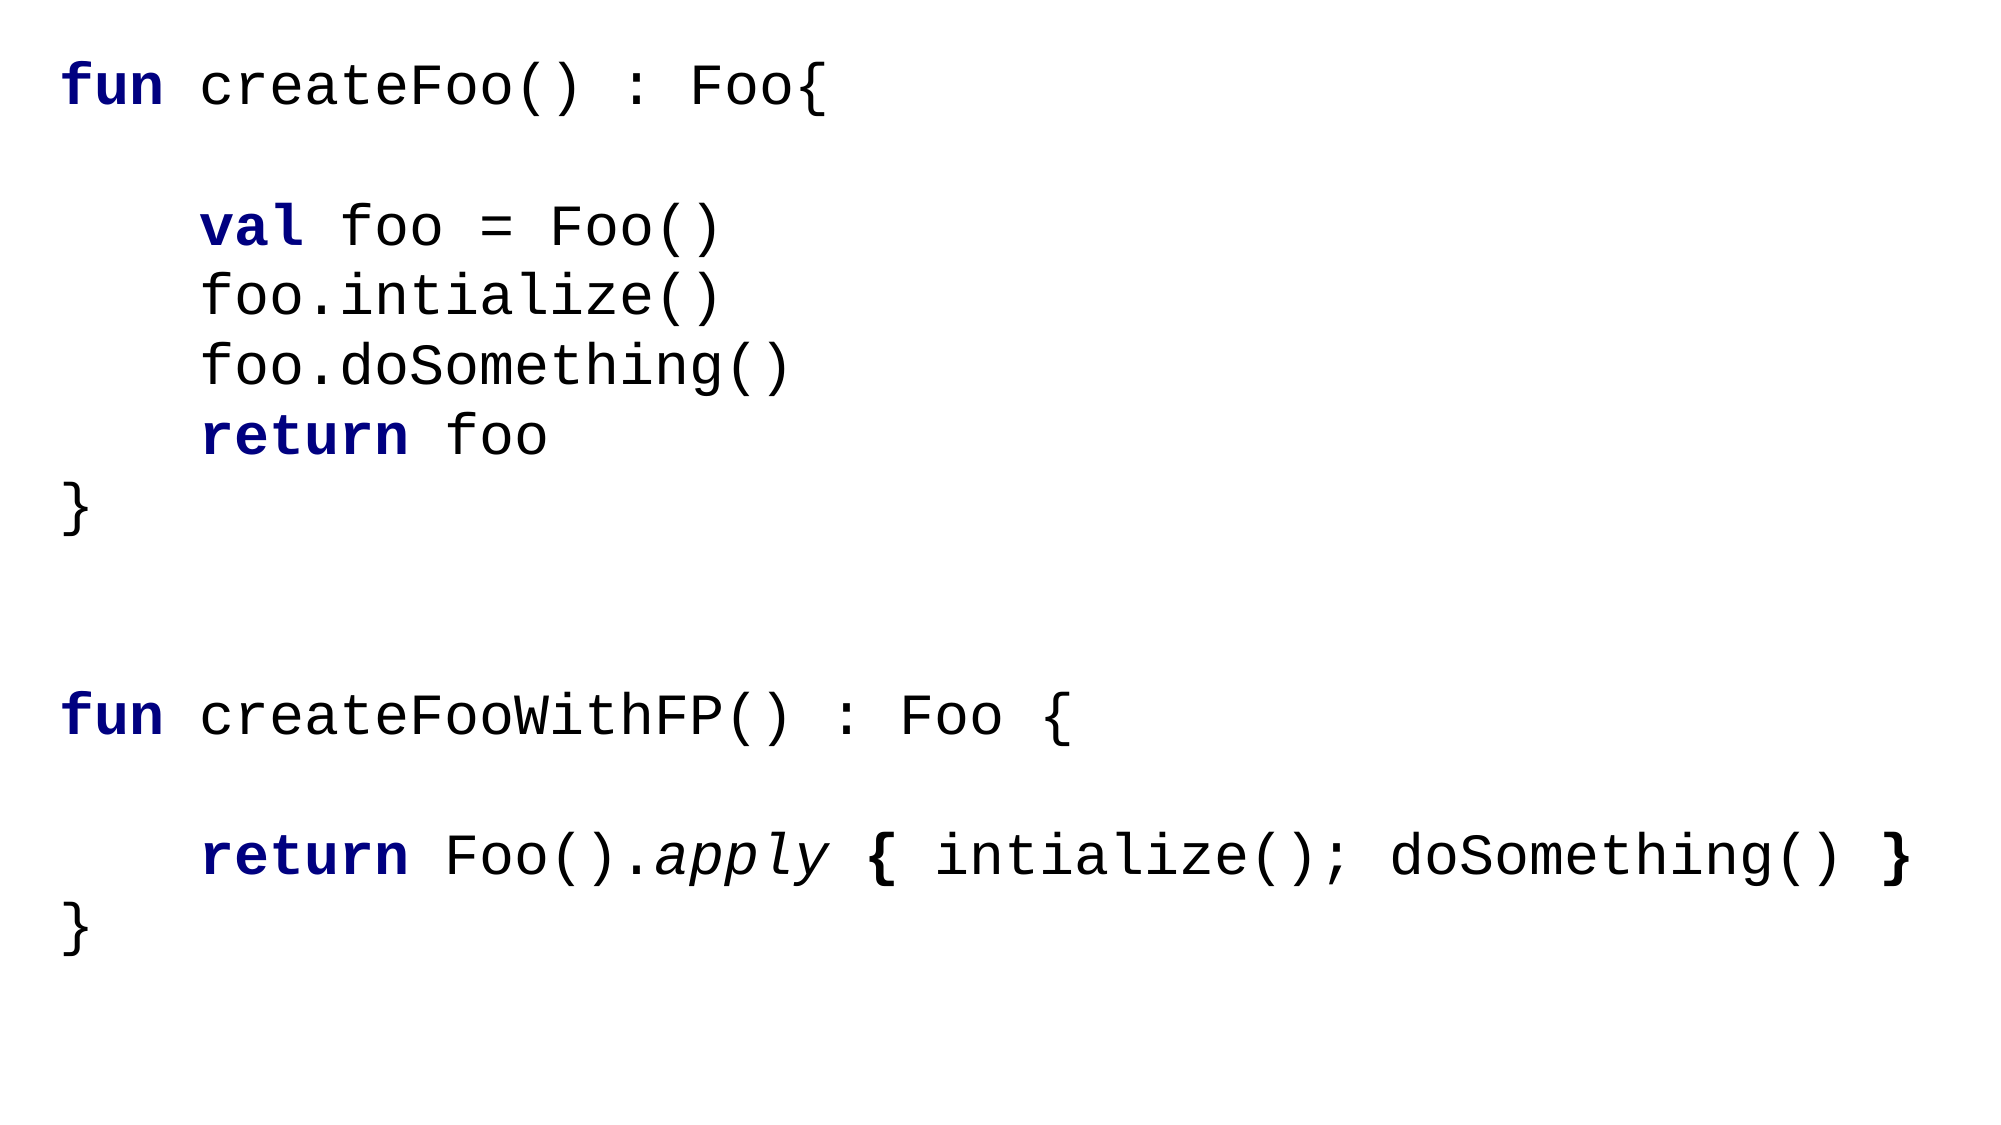

fun createFoo() : Foo{
    val foo = Foo()
    foo.intialize()
    foo.doSomething()
    return foo
}
fun createFooWithFP() : Foo {
    return Foo().apply { intialize(); doSomething() }
}